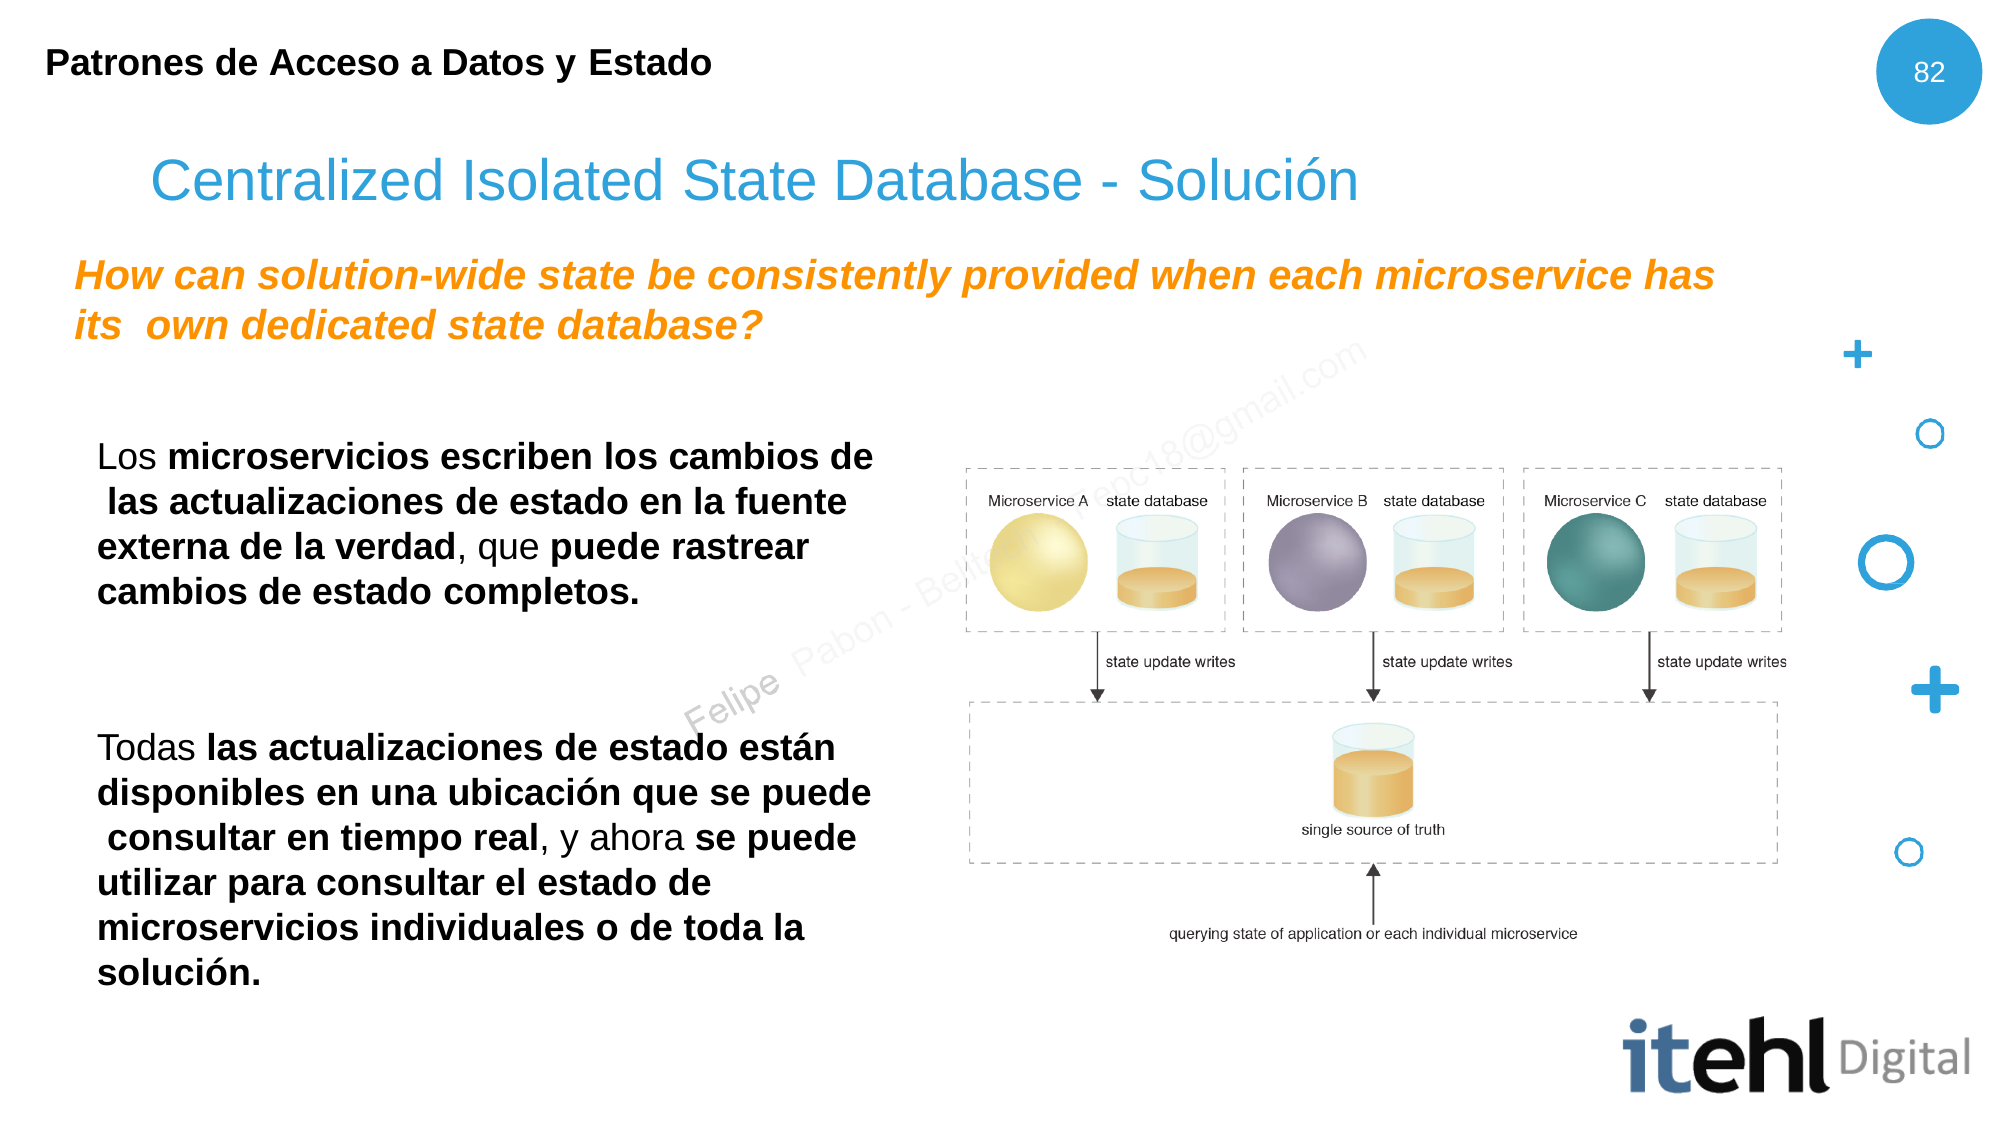

Patrones de Acceso a Datos y Estado
82
# Centralized Isolated State Database - Solución
How can solution-wide state be consistently provided when each microservice has its  own dedicated state database?

Los microservicios escriben los cambios de  las actualizaciones de estado en la fuente  externa de la verdad, que puede rastrear  cambios de estado completos.

Todas las actualizaciones de estado están  disponibles en una ubicación que se puede  consultar en tiempo real, y ahora se puede  utilizar para consultar el estado de  microservicios individuales o de toda la  solución.